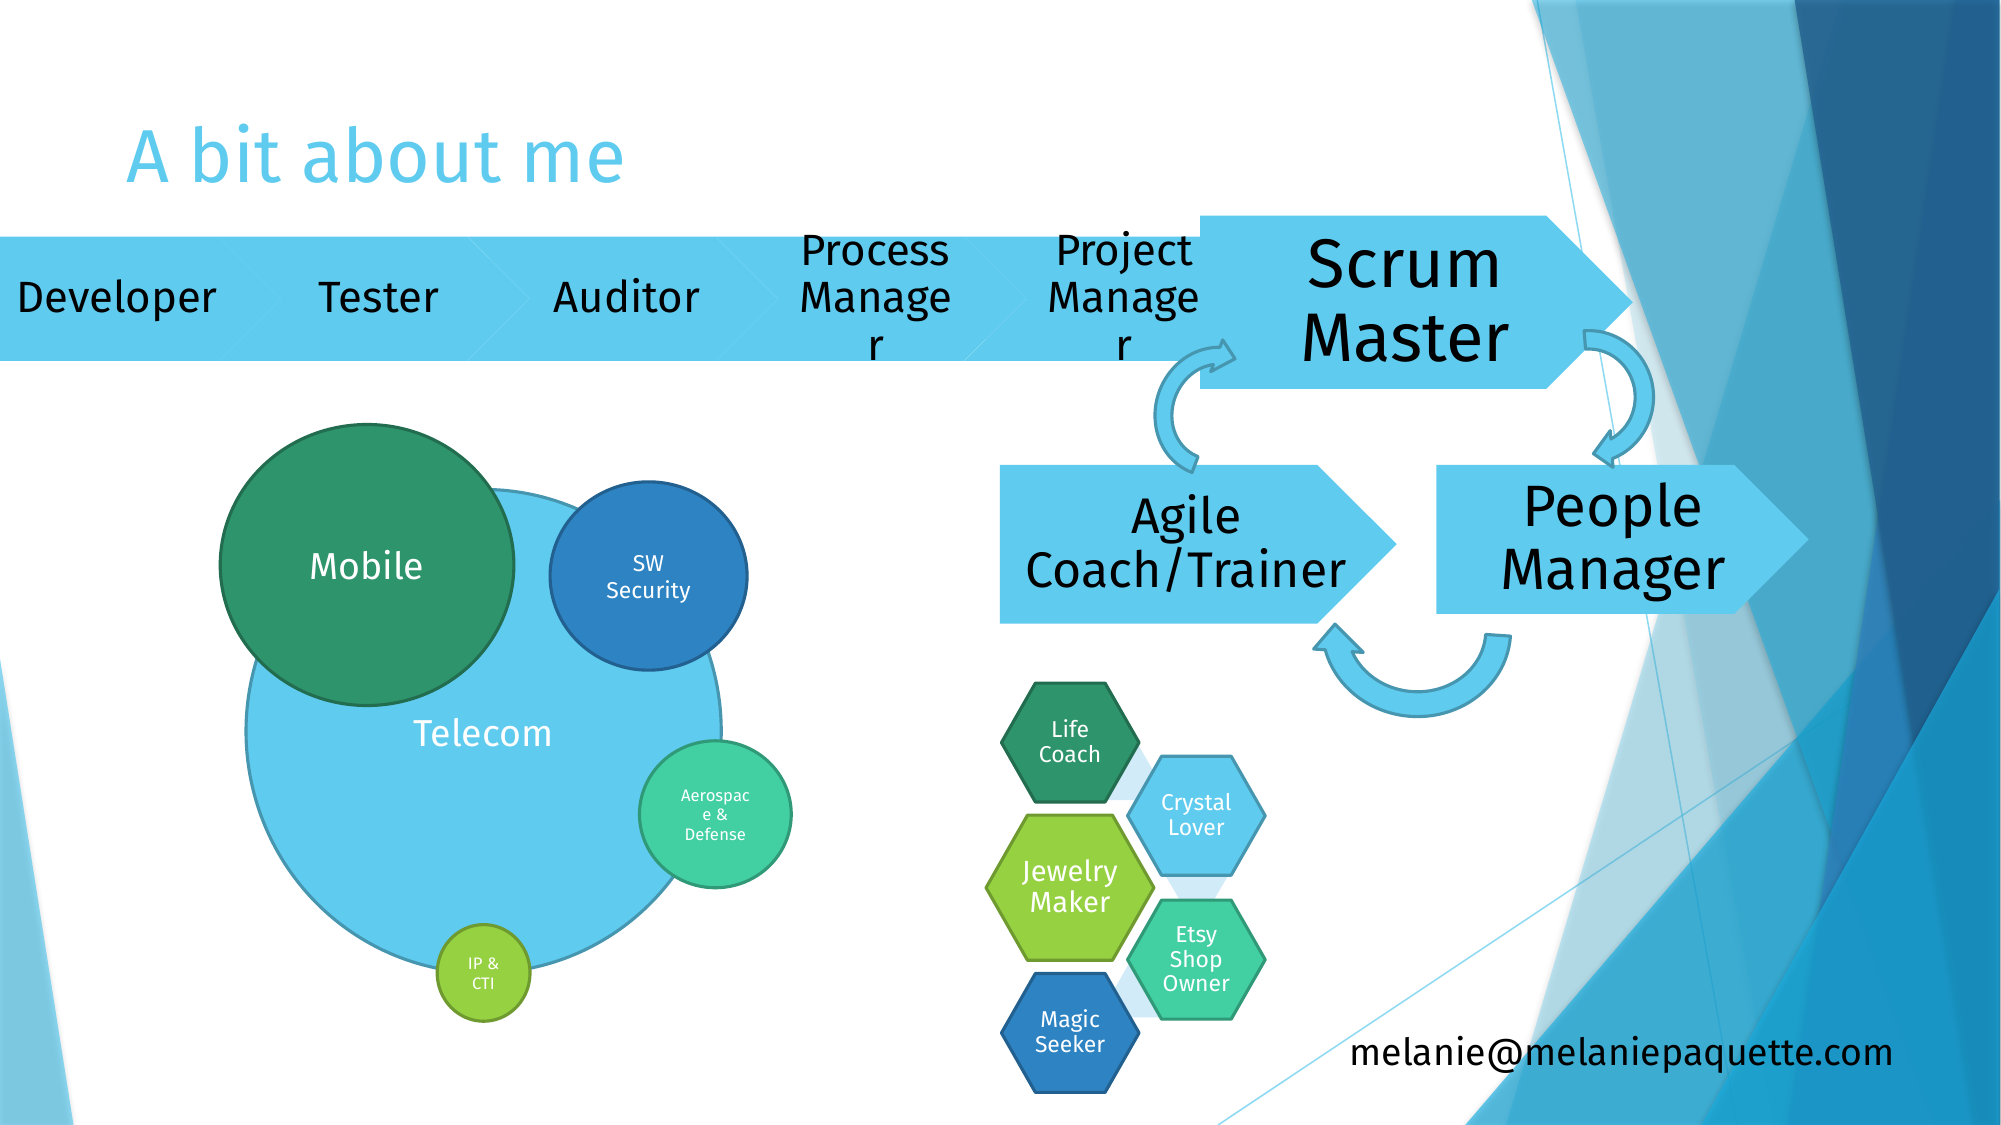

Scrum Master
Developer
Tester
Auditor
Process Manager
Project Manager
# A bit about me

Mobile
Agile Coach/Trainer
People Manager
SW Security
Telecom

Jewelry Maker
Life Coach
Crystal Lover
Etsy Shop Owner
Magic Seeker
Aerospace & Defense
IP & CTI
melanie@melaniepaquette.com